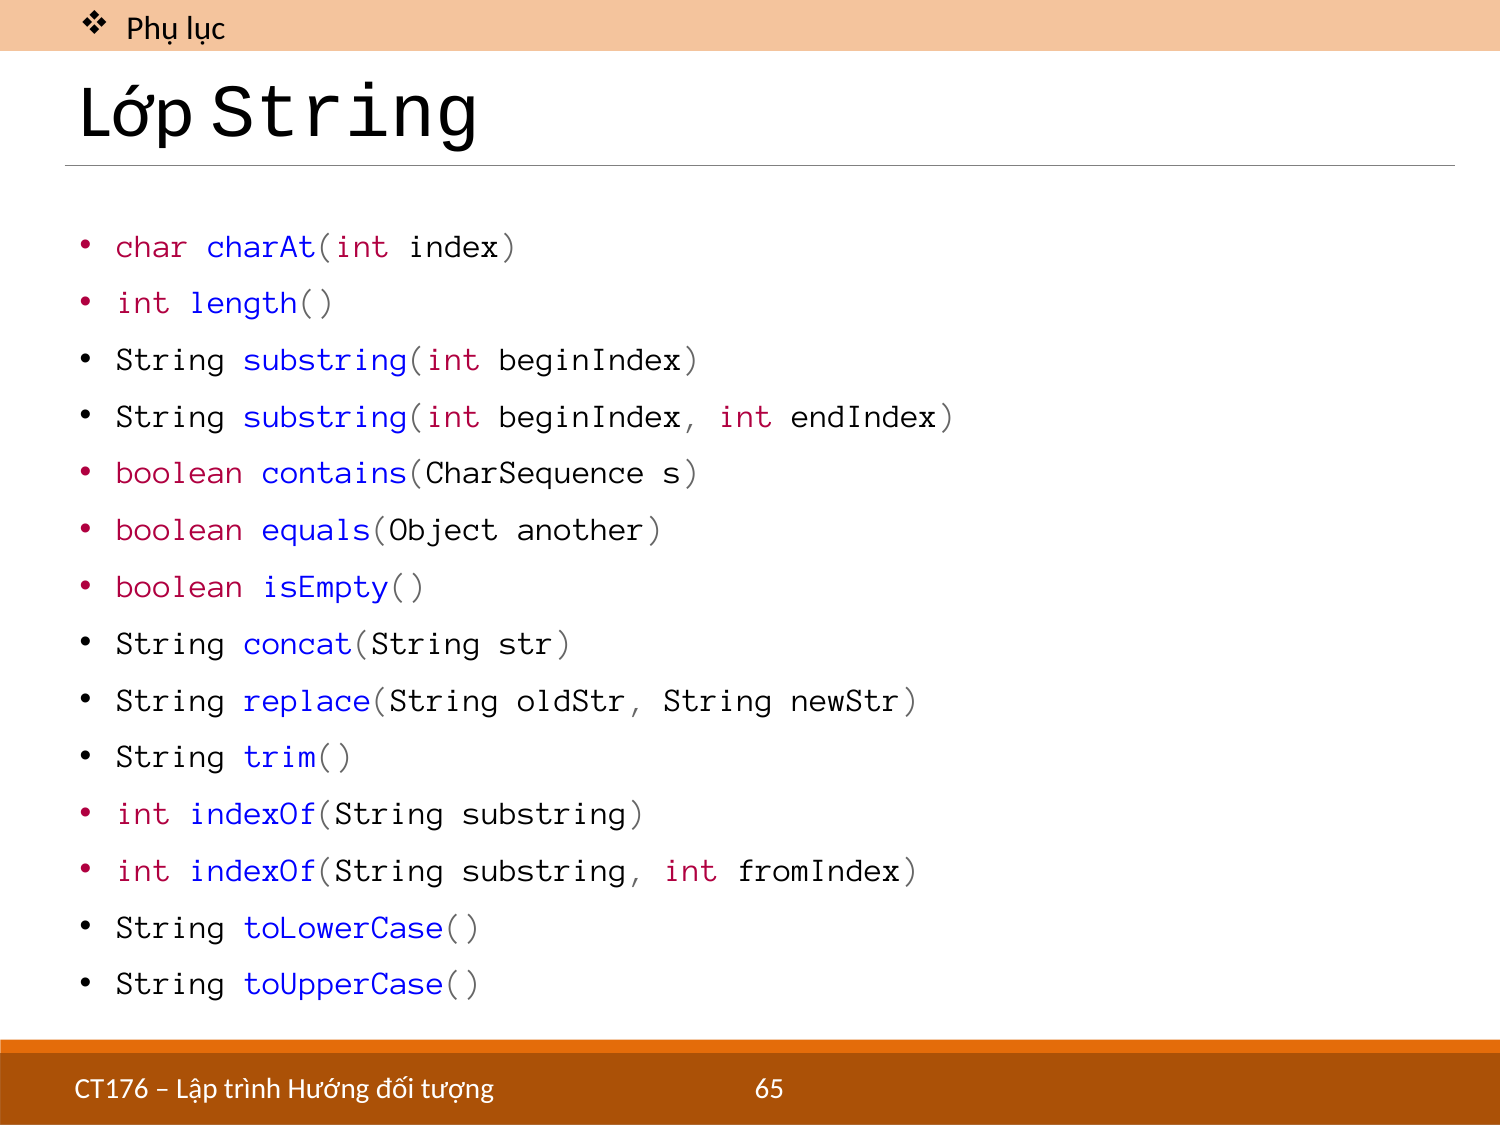

Phụ lục
# Lớp String
char charAt(int index)
int length()
String substring(int beginIndex)
String substring(int beginIndex, int endIndex)
boolean contains(CharSequence s)
boolean equals(Object another)
boolean isEmpty()
String concat(String str)
String replace(String oldStr, String newStr)
String trim()
int indexOf(String substring)
int indexOf(String substring, int fromIndex)
String toLowerCase()
String toUpperCase()